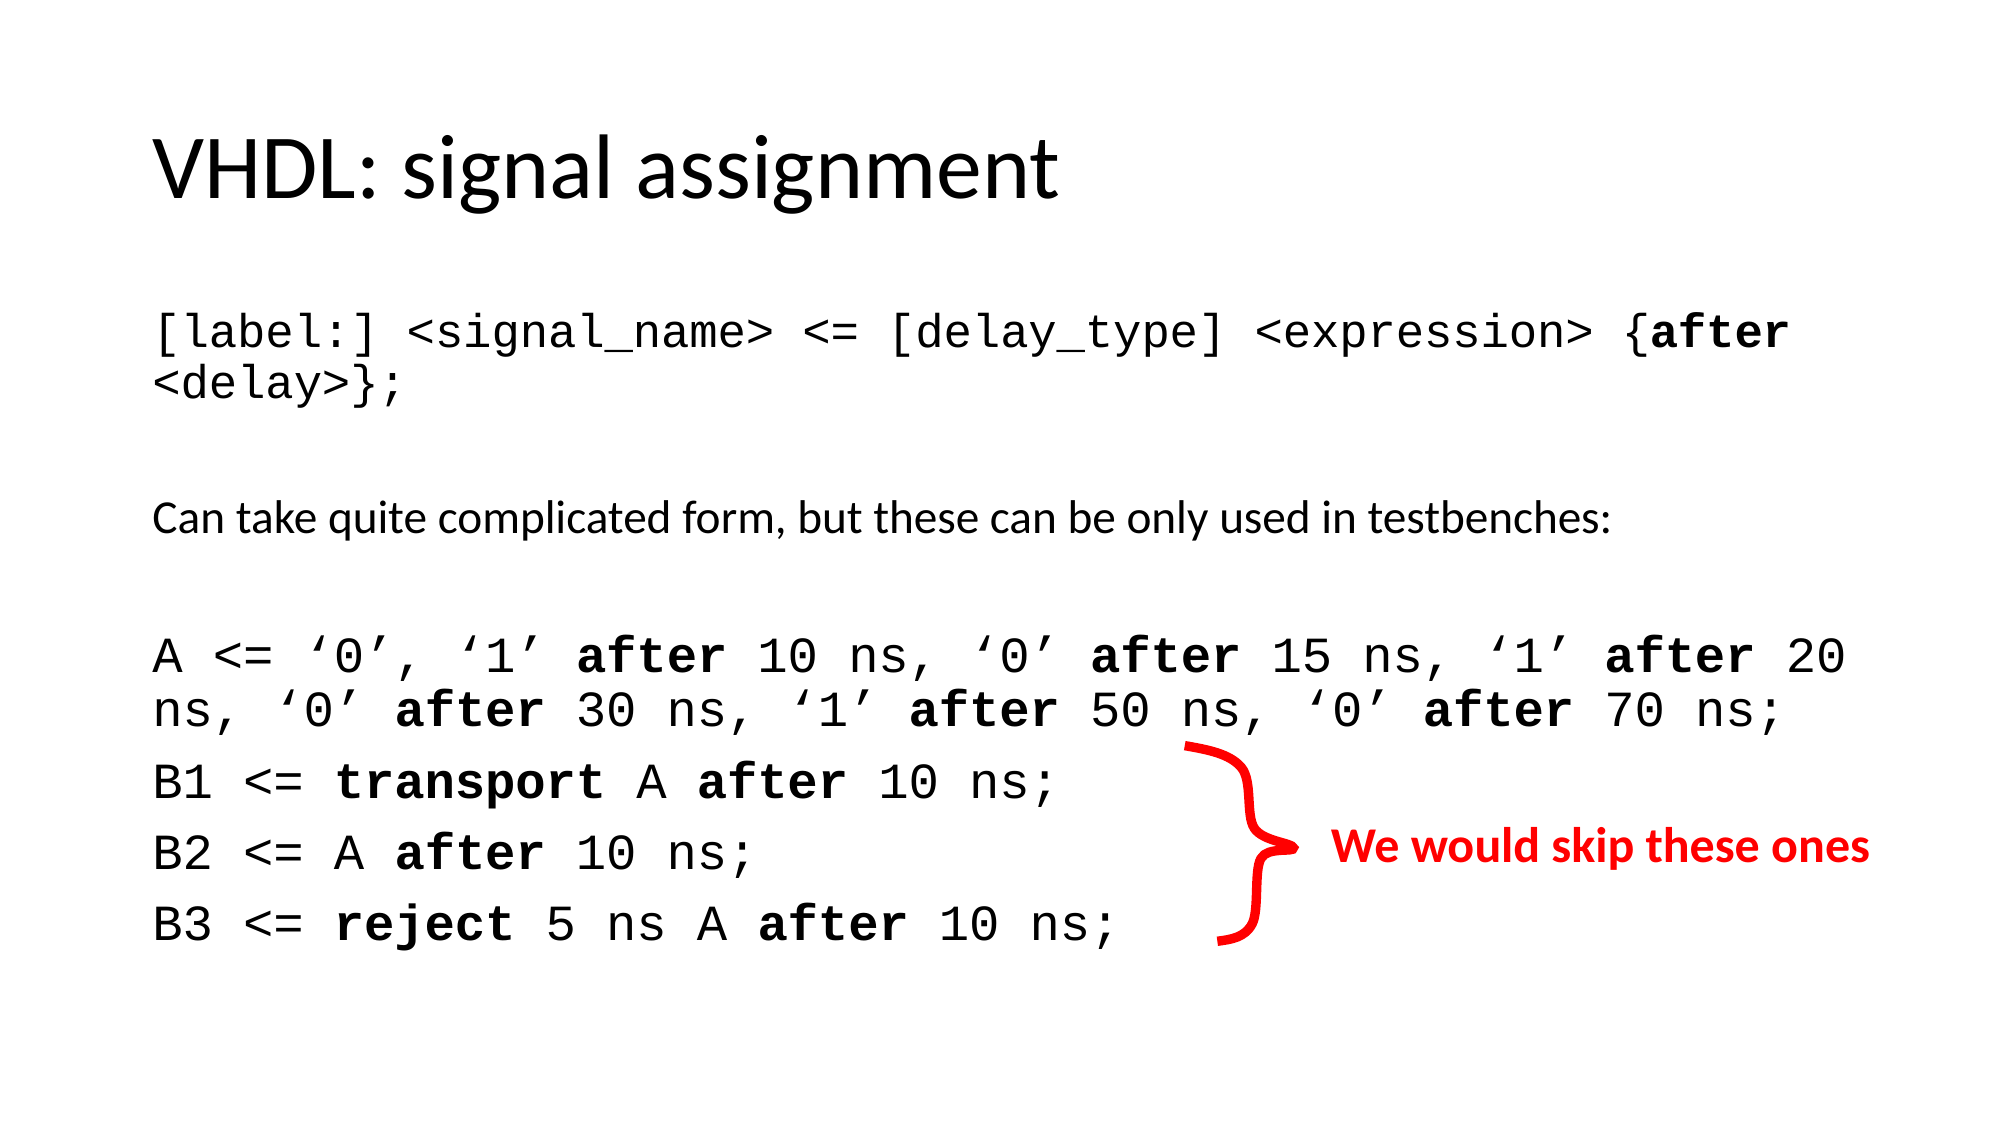

# VHDL: signal assignment
[label:] <signal_name> <= [delay_type] <expression> {after <delay>};

Can take quite complicated form, but these can be only used in testbenches:

A <= ‘0’, ‘1’ after 10 ns, ‘0’ after 15 ns, ‘1’ after 20 ns, ‘0’ after 30 ns, ‘1’ after 50 ns, ‘0’ after 70 ns;
B1 <= transport A after 10 ns;
B2 <= A after 10 ns;
B3 <= reject 5 ns A after 10 ns;

We would skip these ones